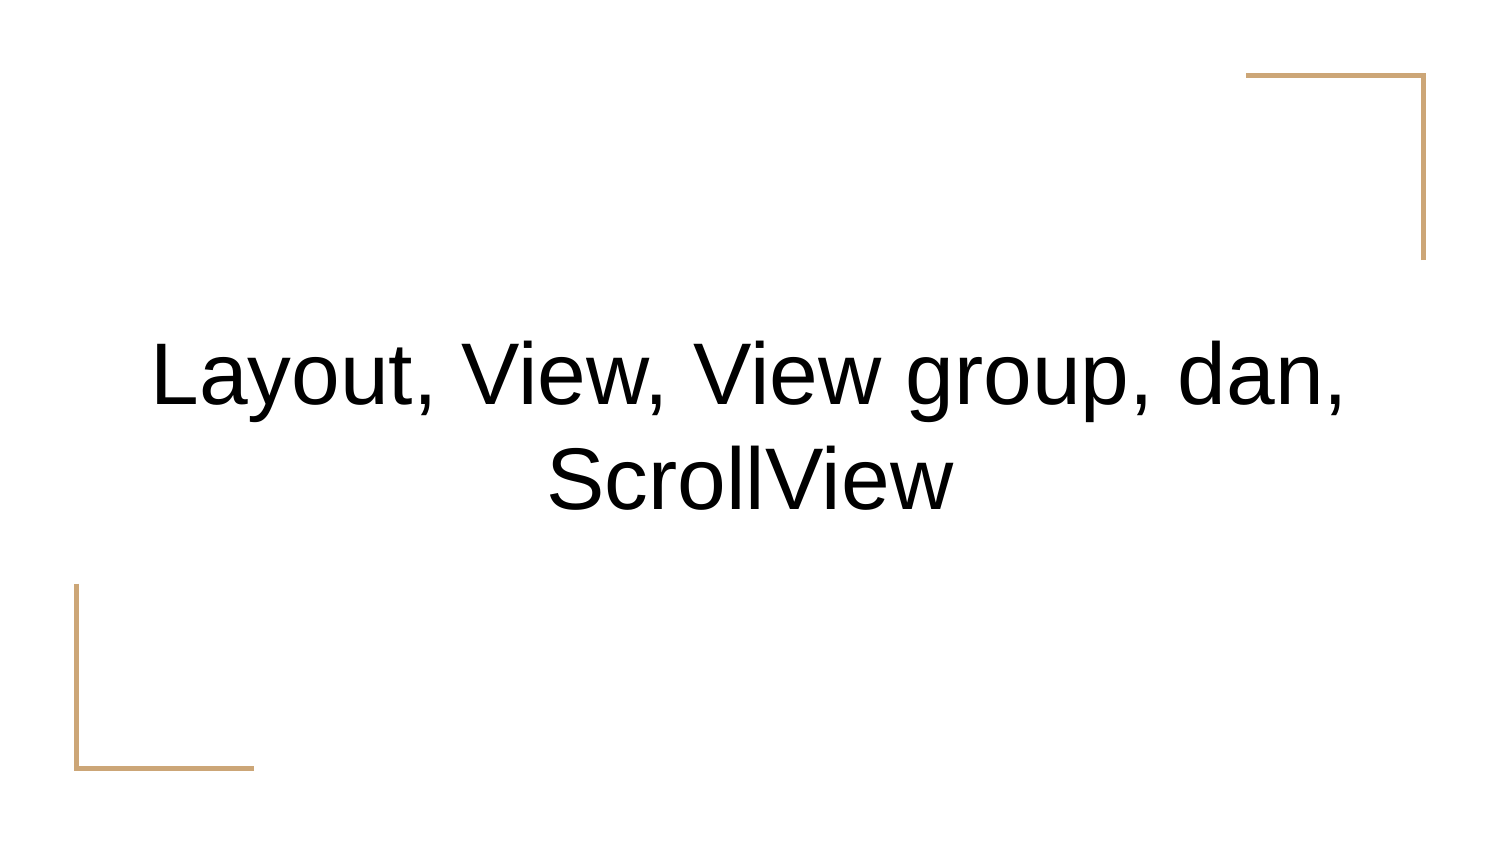

# Layout, View, View group, dan, ScrollView